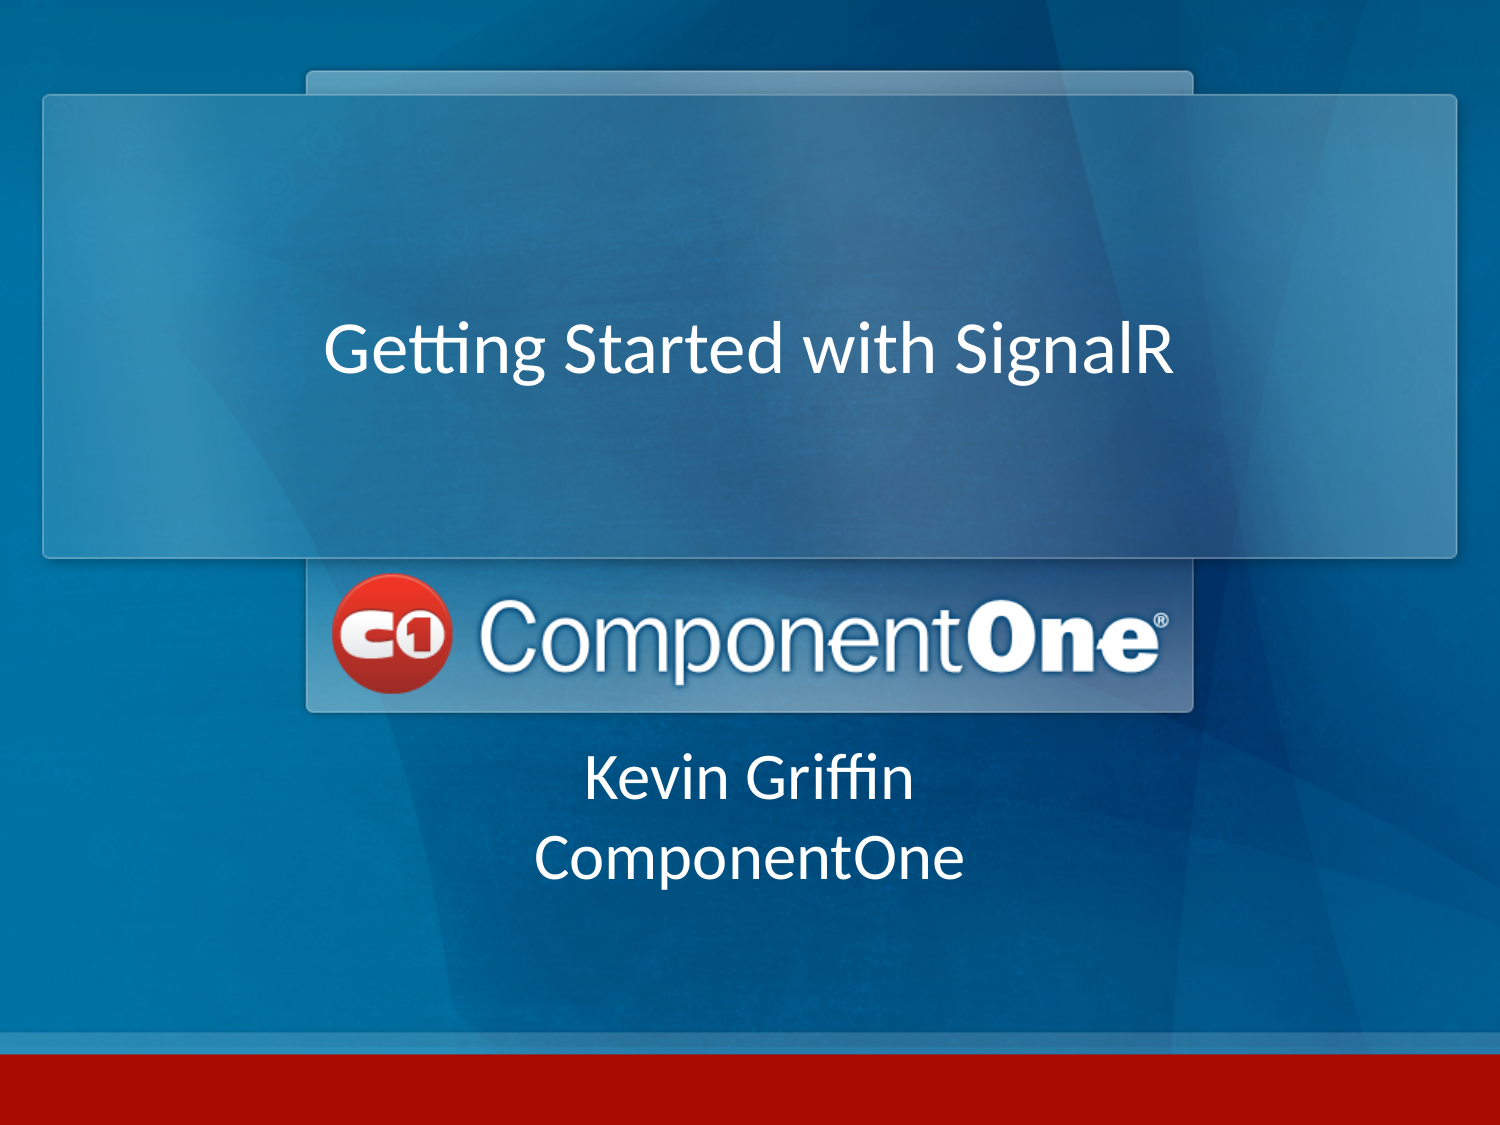

# Getting Started with SignalR
Kevin Griffin
ComponentOne